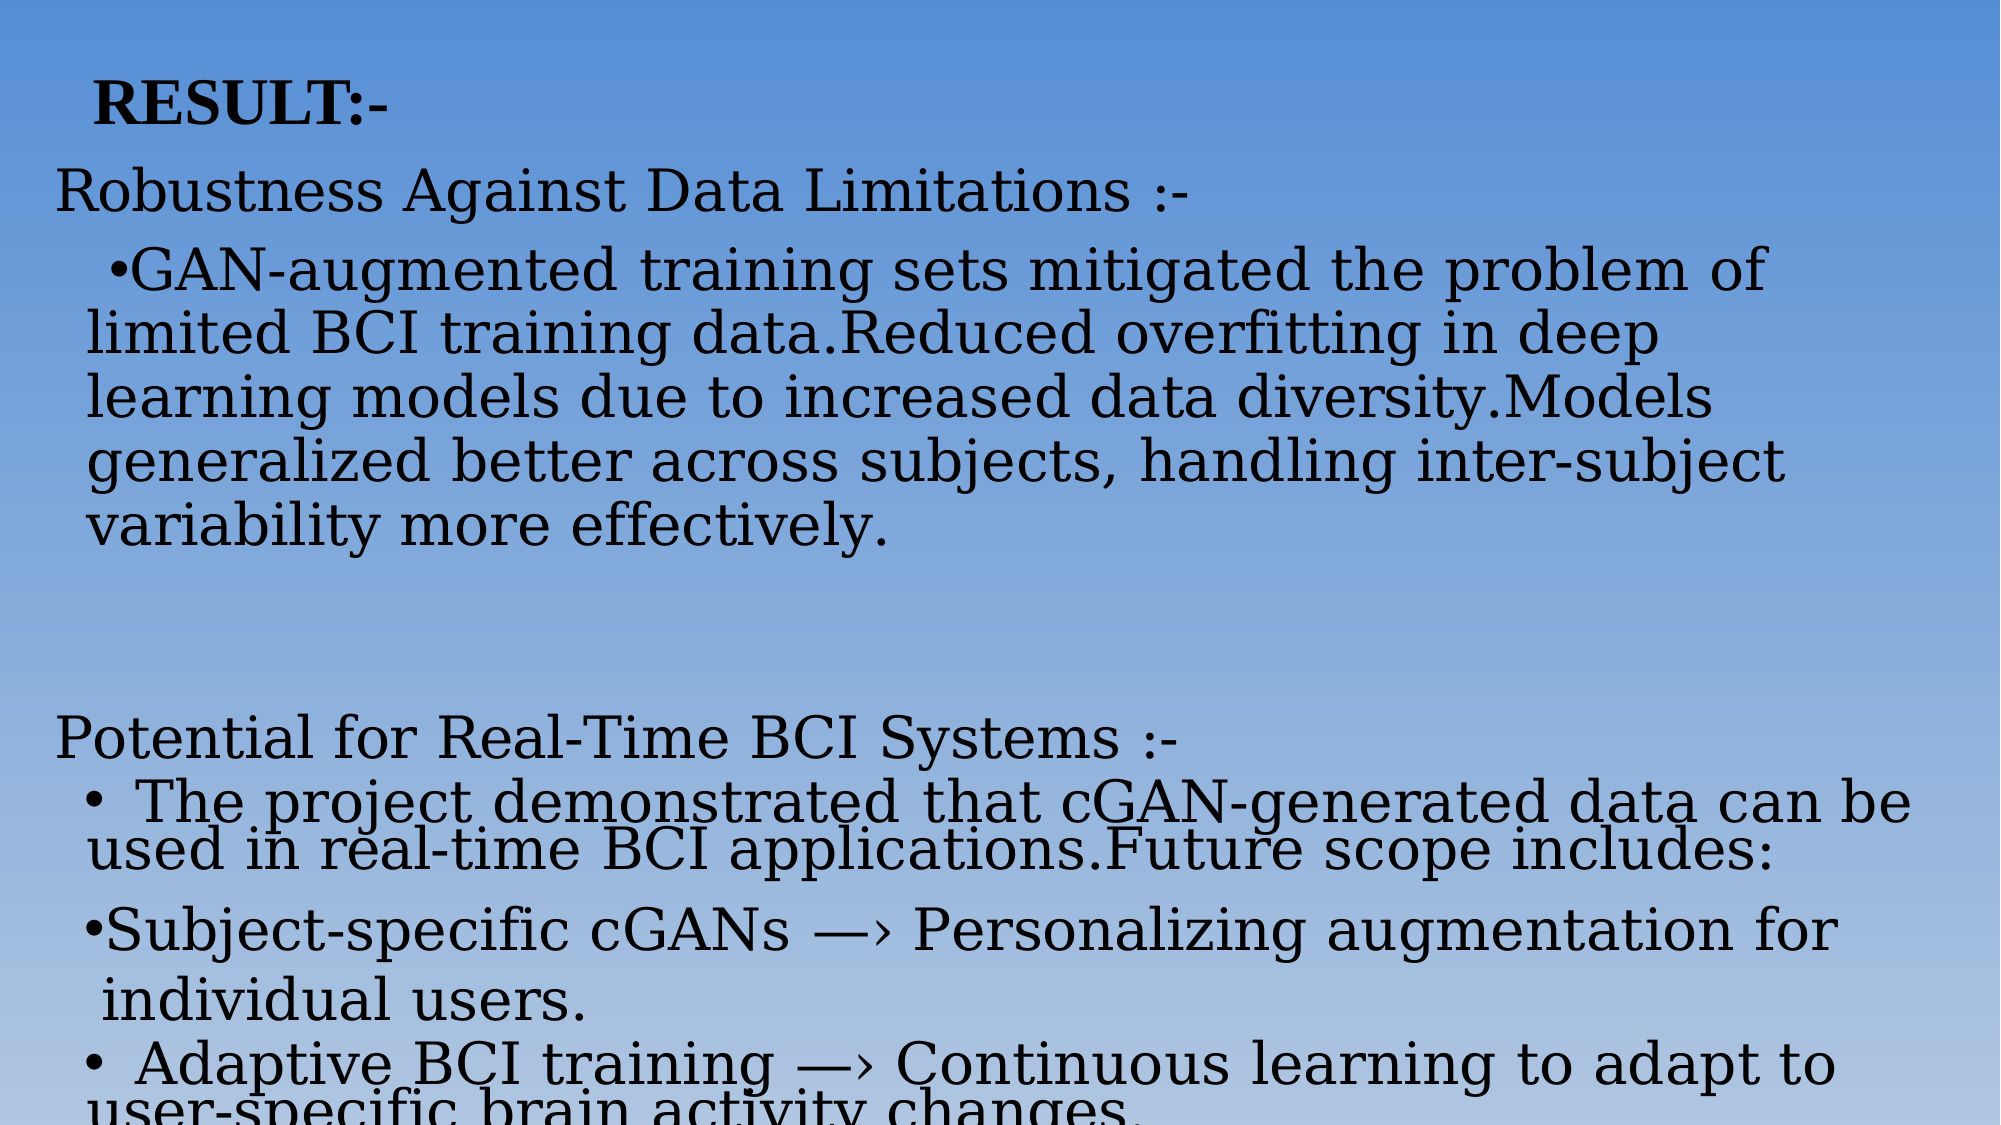

# RESULT:-
Robustness Against Data Limitations :-
GAN-augmented training sets mitigated the problem of limited BCI training data.Reduced overfitting in deep learning models due to increased data diversity.Models generalized better across subjects, handling inter-subject variability more effectively.

Potential for Real-Time BCI Systems :-
	The project demonstrated that cGAN-generated data can be used in real-time BCI applications.Future scope includes:
Subject-specific cGANs —› Personalizing augmentation for individual users.
	Adaptive BCI training —› Continuous learning to adapt to user-specific brain activity changes.